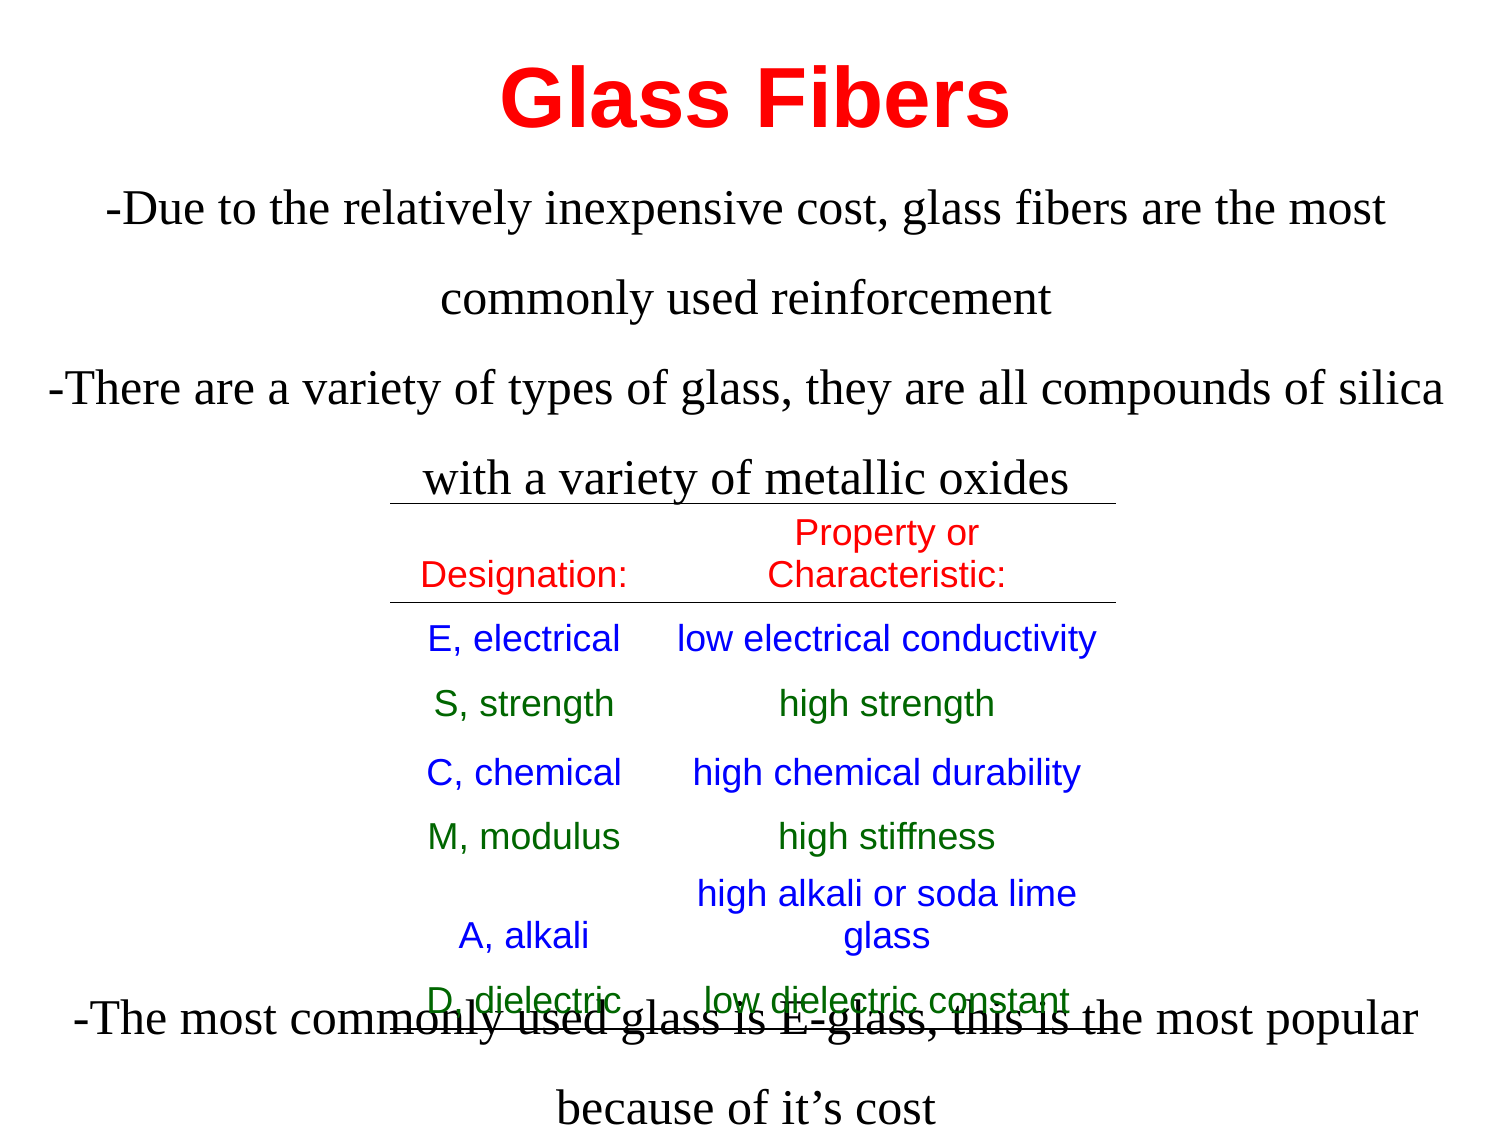

# Glass Fibers
-Due to the relatively inexpensive cost, glass fibers are the most commonly used reinforcement
-There are a variety of types of glass, they are all compounds of silica with a variety of metallic oxides

-The most commonly used glass is E-glass, this is the most popular because of it’s cost

| Designation: | Property or Characteristic: |
| --- | --- |
| E, electrical | low electrical conductivity |
| S, strength | high strength |
| C, chemical | high chemical durability |
| M, modulus | high stiffness |
| A, alkali | high alkali or soda lime glass |
| D, dielectric | low dielectric constant |